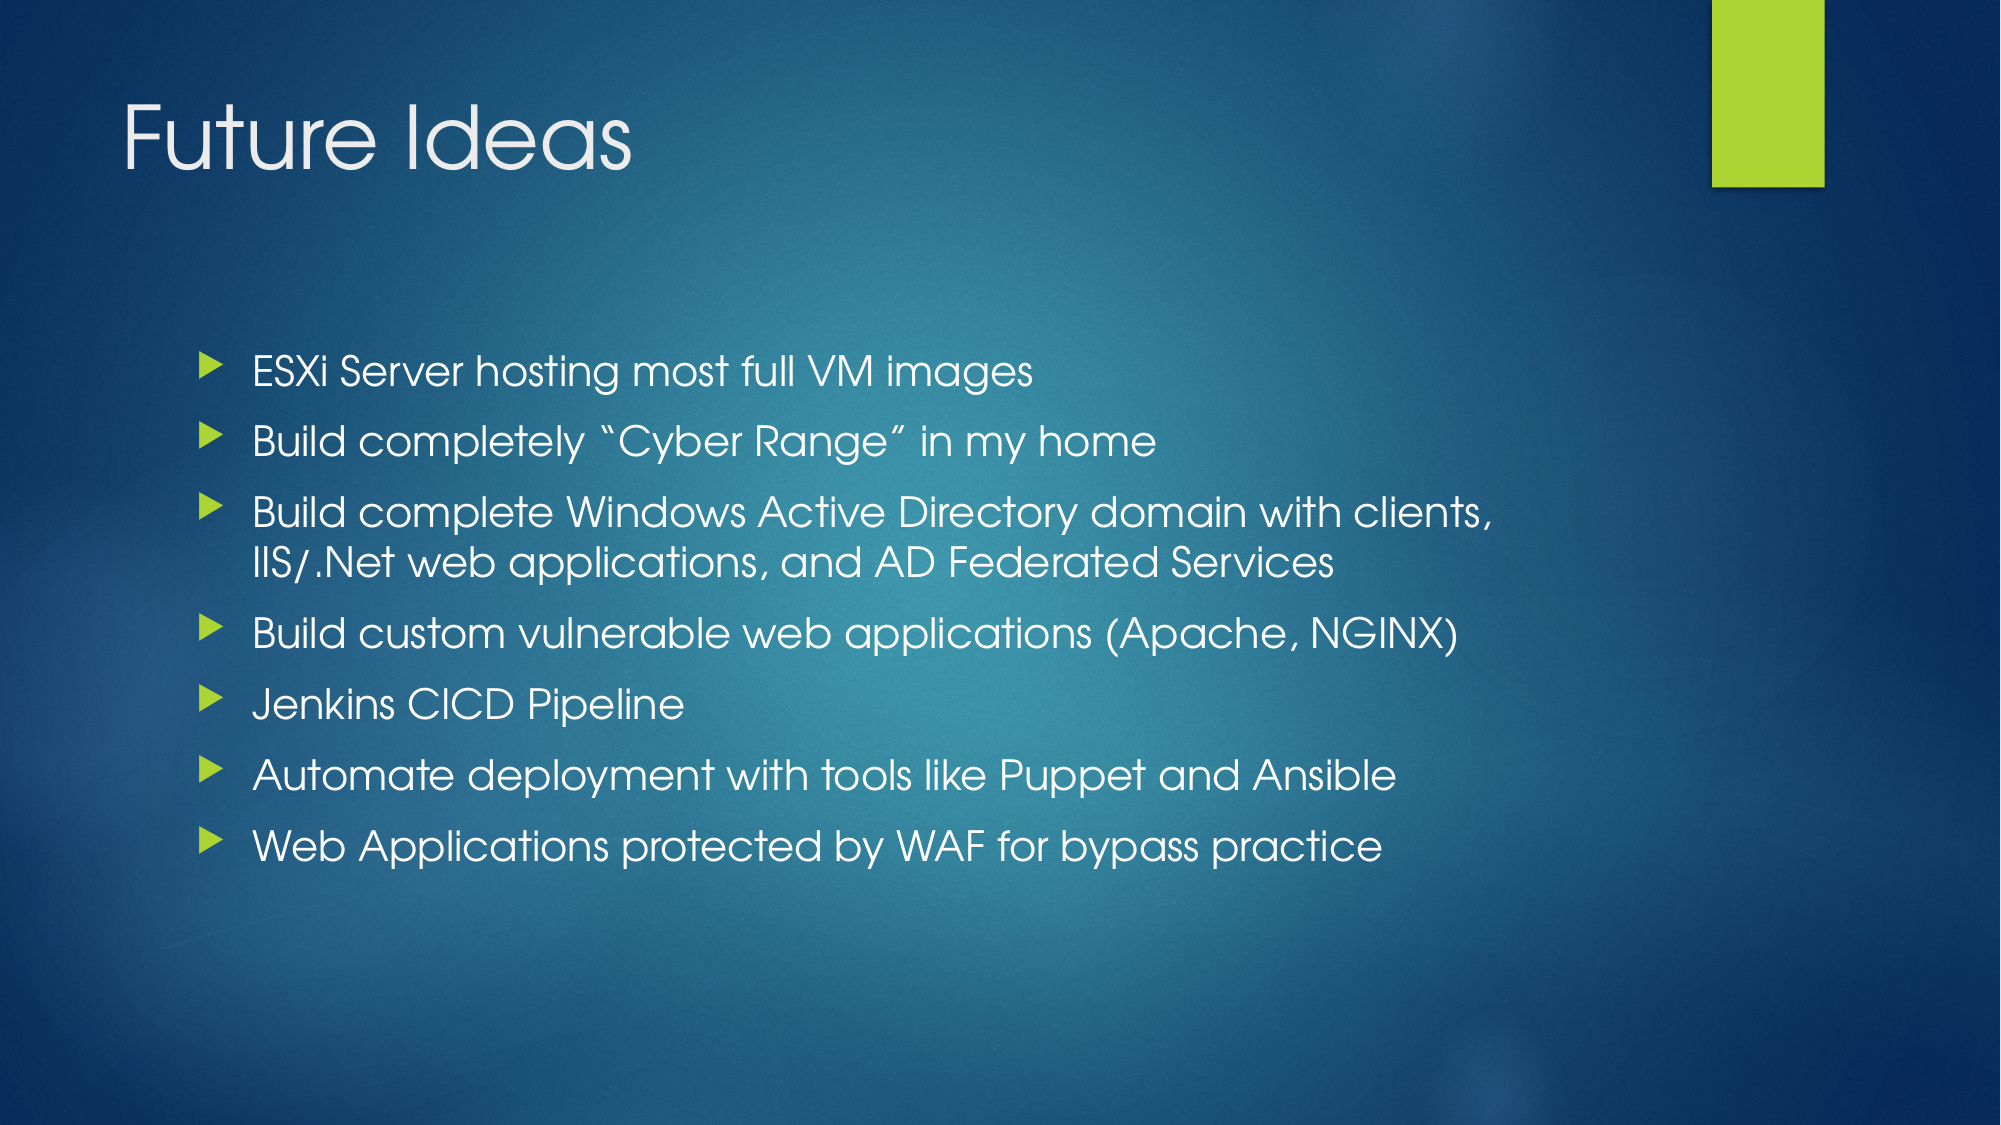

# Future Ideas
ESXi Server hosting most full VM images
Build completely “Cyber Range” in my home
Build complete Windows Active Directory domain with clients, IIS/.Net web applications, and AD Federated Services
Build custom vulnerable web applications (Apache, NGINX)
Jenkins CICD Pipeline
Automate deployment with tools like Puppet and Ansible
Web Applications protected by WAF for bypass practice